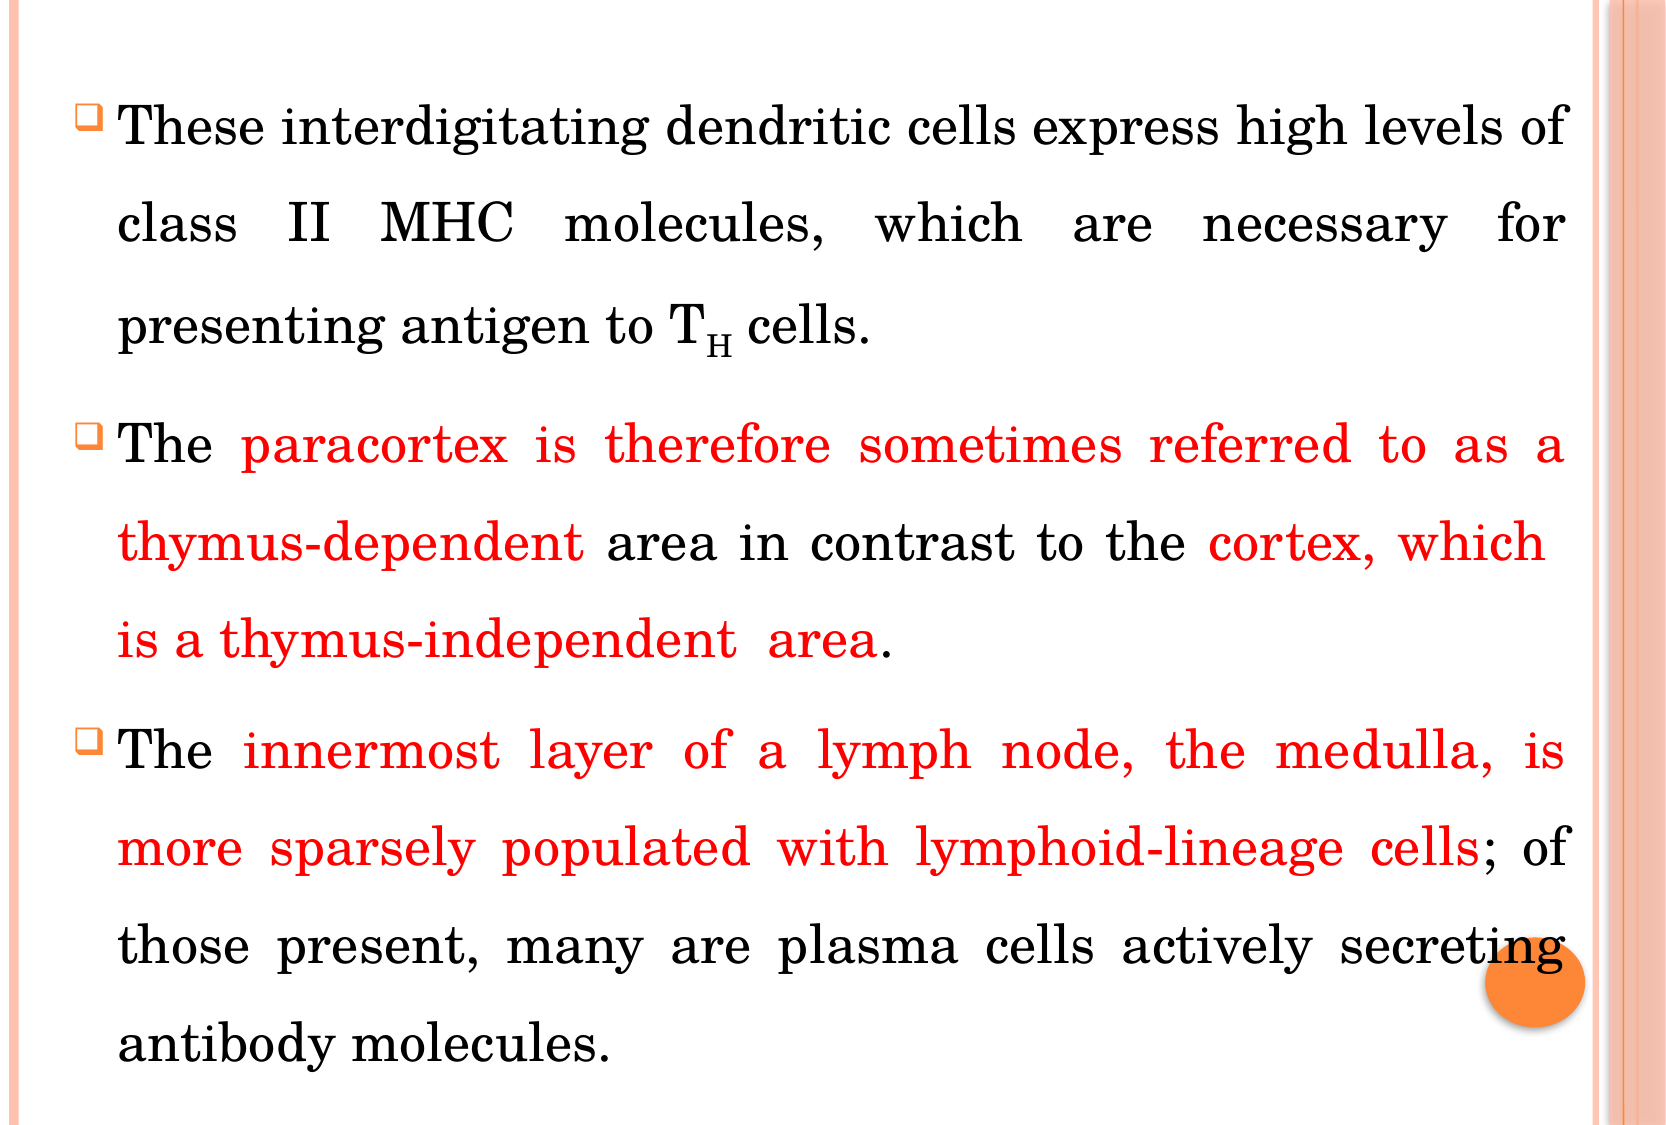

These interdigitating dendritic cells express high levels of class II MHC molecules, which are necessary for presenting antigen to TH cells.
The paracortex is therefore sometimes referred to as a thymus-dependent area in contrast to the cortex, which  is a thymus-independent  area.
The innermost layer of a lymph node, the medulla, is more sparsely populated with lymphoid-lineage cells; of those present, many are plasma cells actively secreting antibody molecules.